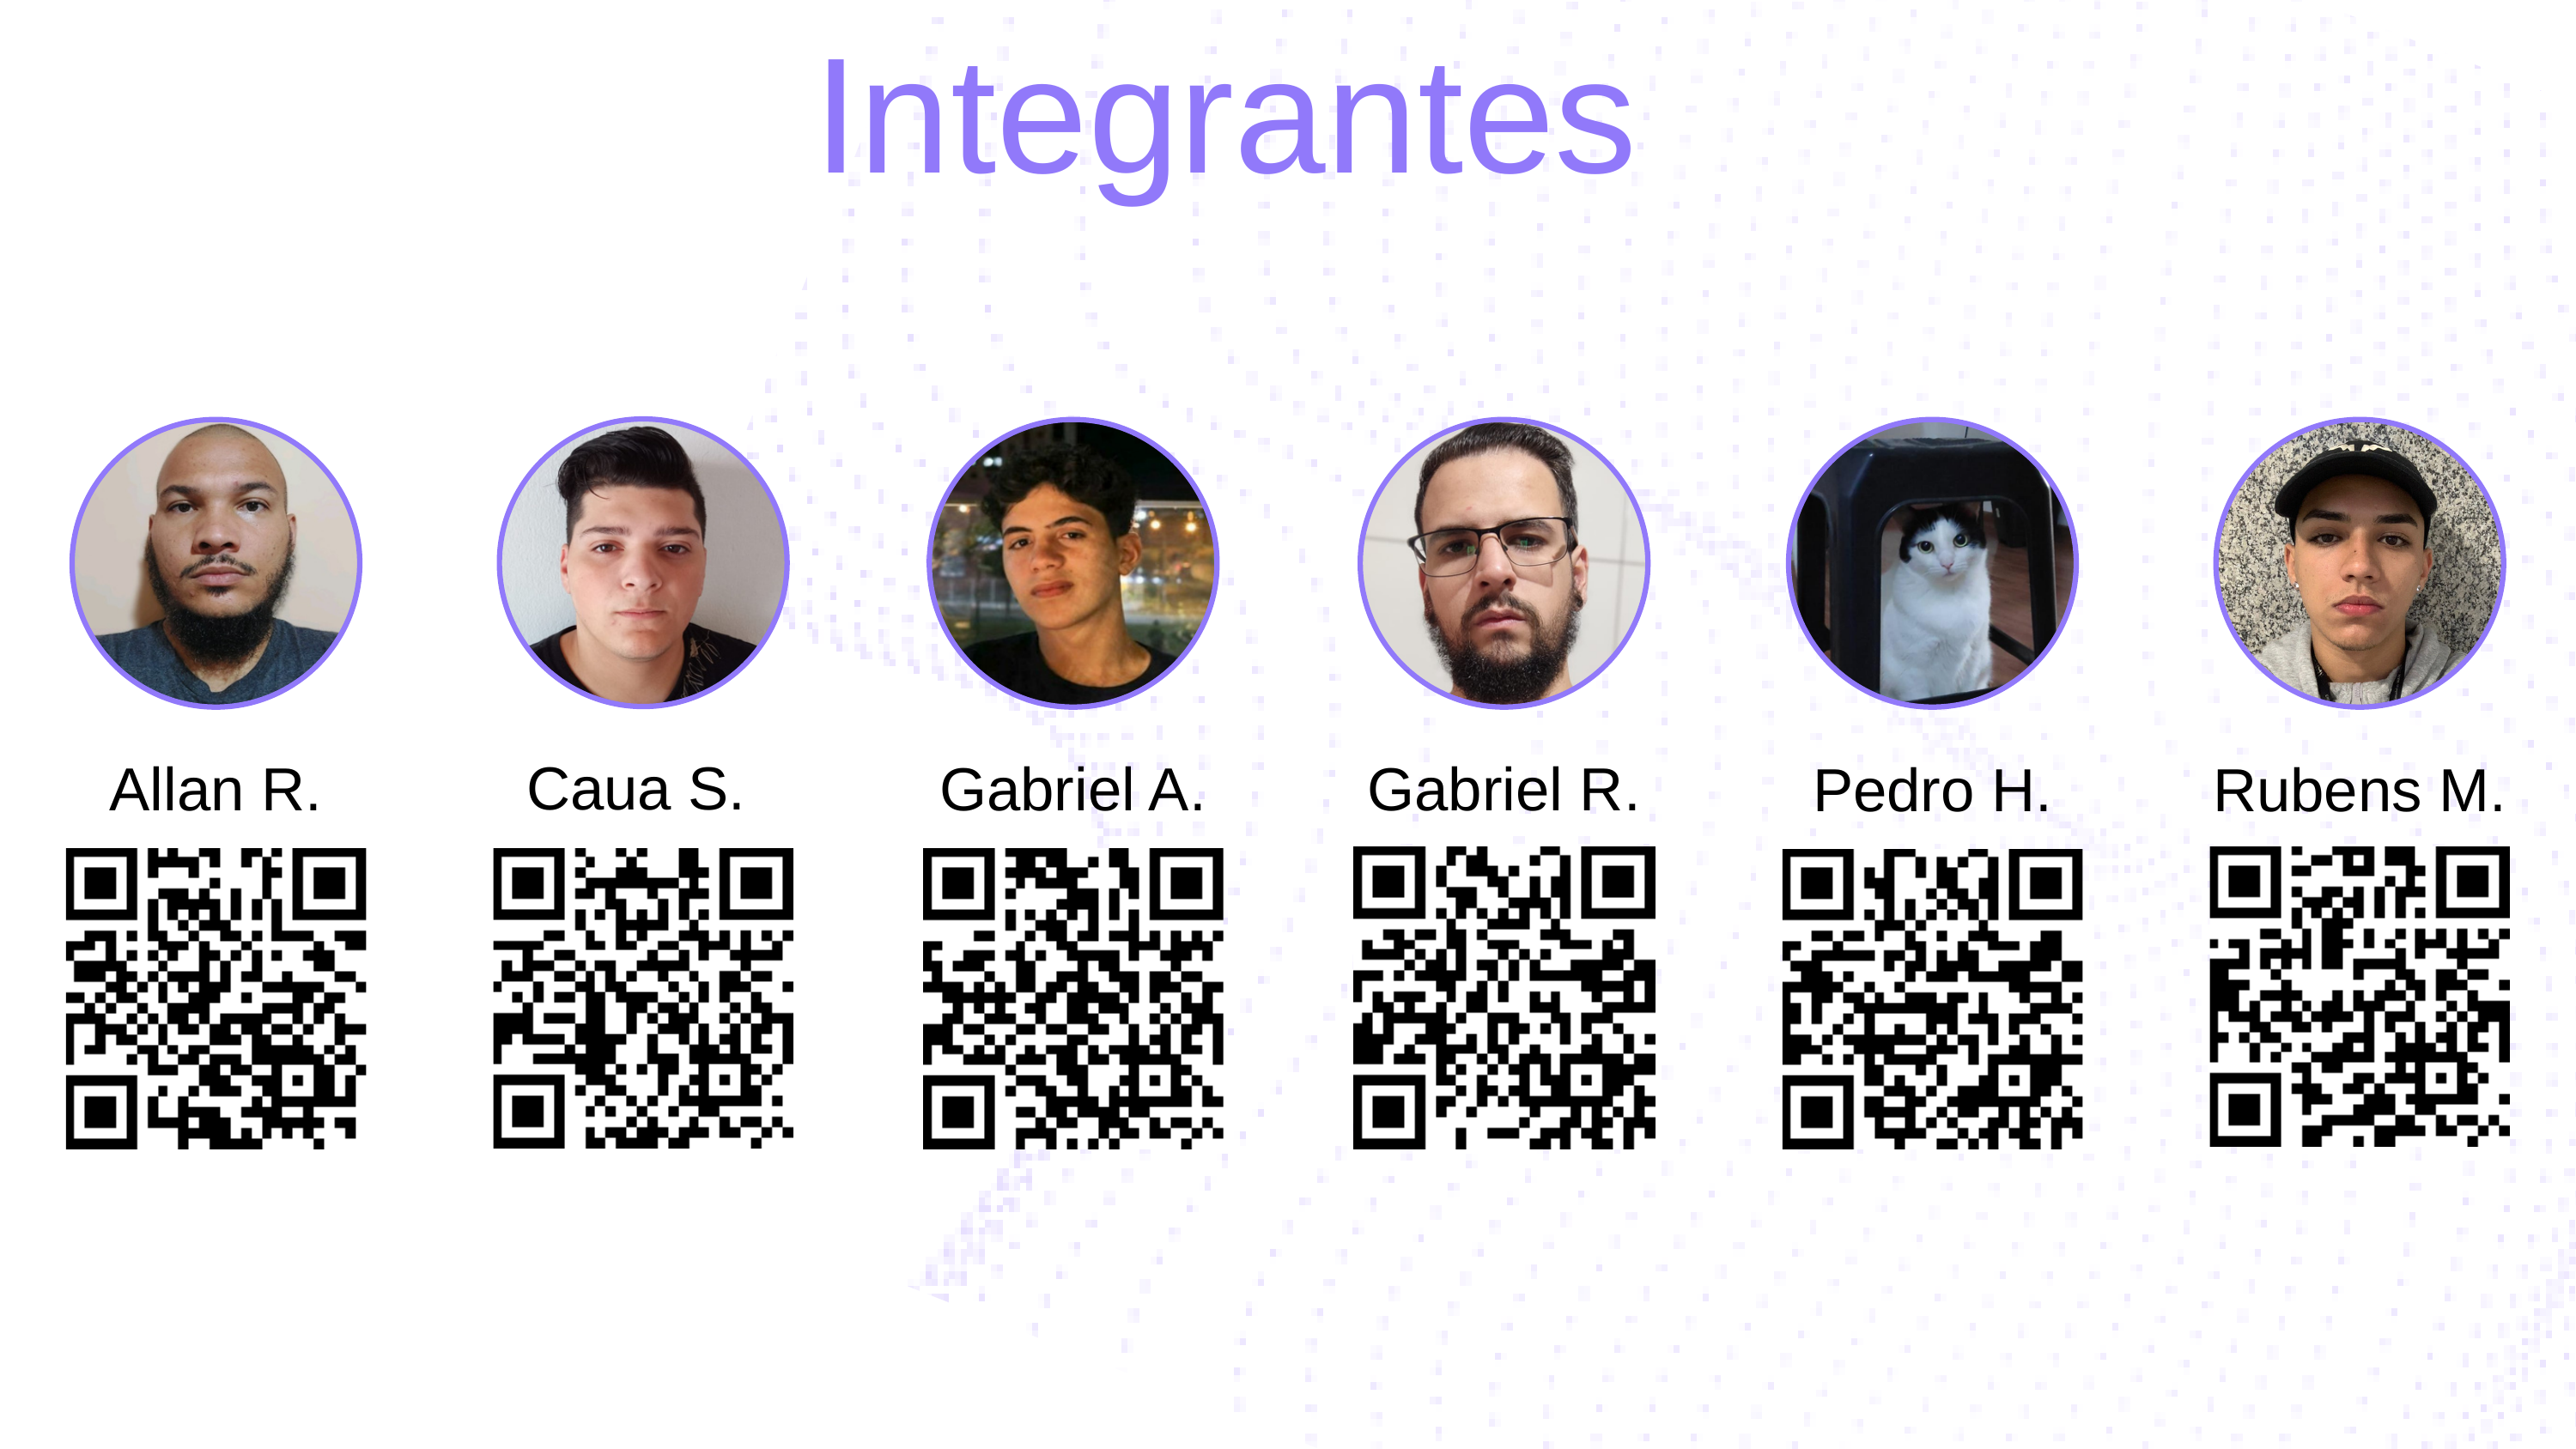

Integrantes

Caua S.

Allan R.

Gabriel A.

Gabriel R.

Pedro H.

Rubens M.